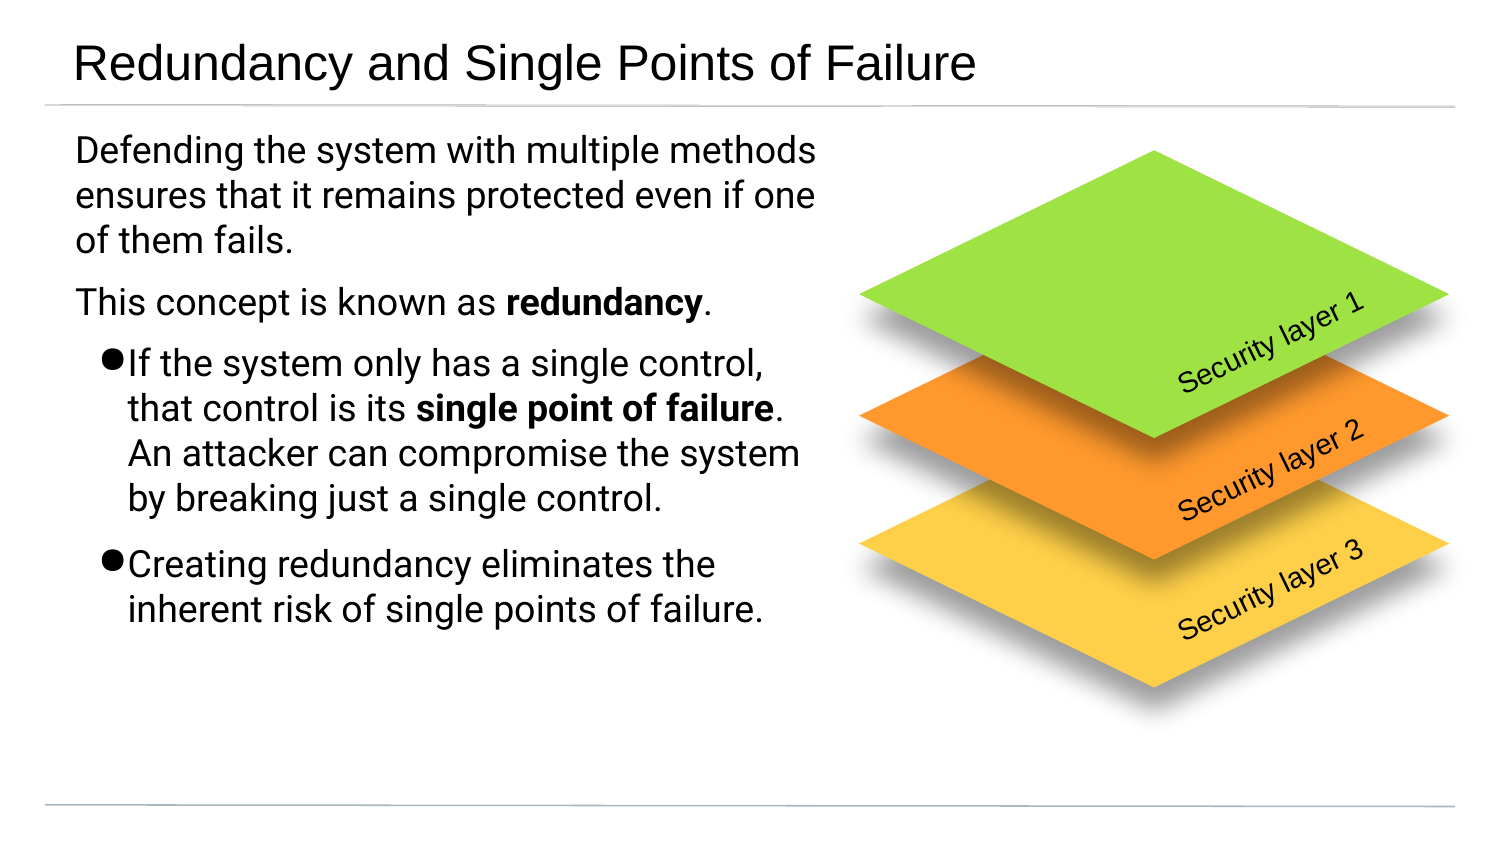

# Redundancy and Single Points of Failure
Defending the system with multiple methods ensures that it remains protected even if one of them fails.
This concept is known as redundancy.
If the system only has a single control, that control is its single point of failure. An attacker can compromise the system by breaking just a single control.
Creating redundancy eliminates the inherent risk of single points of failure.

Security layer 1

Security layer 2
Security layer 3
71